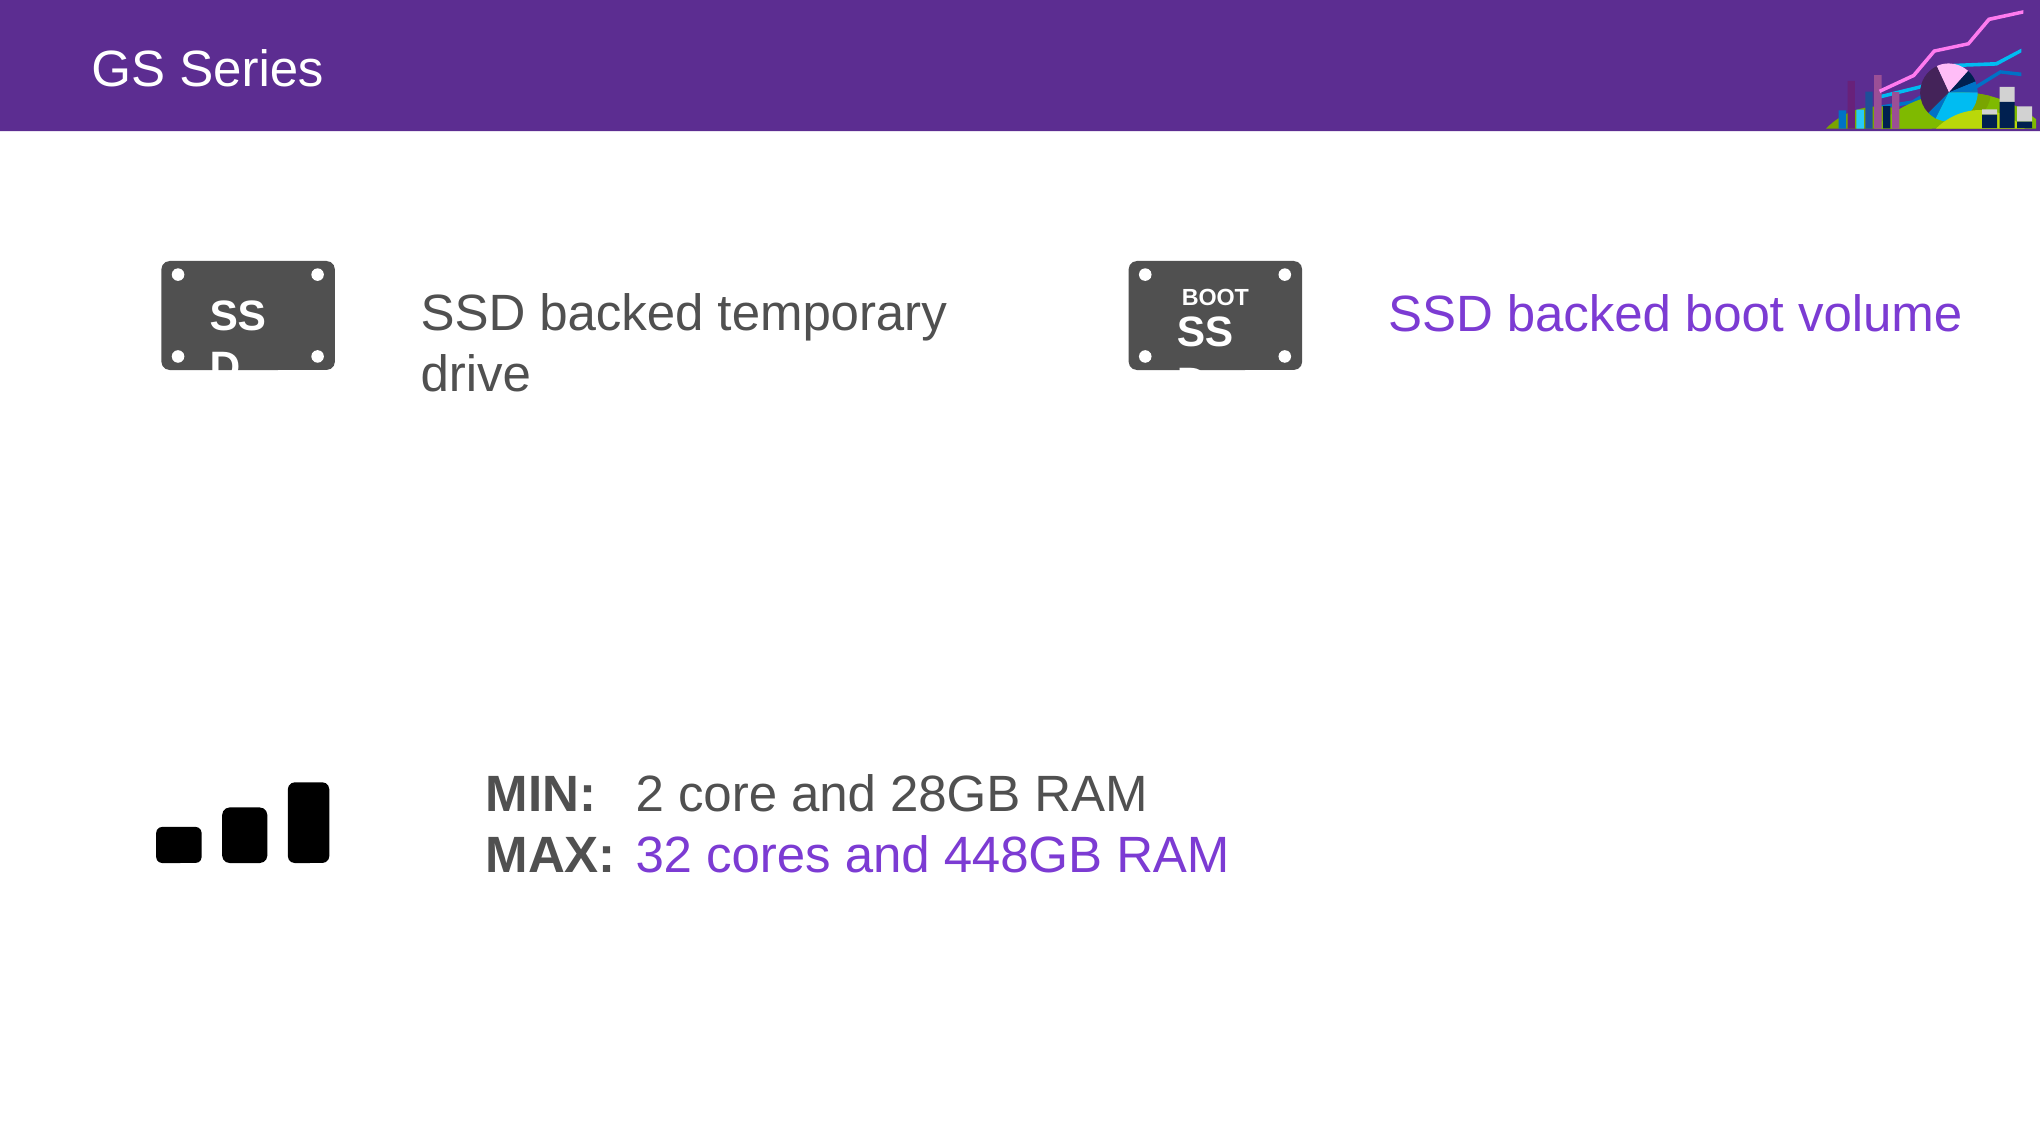

GS Series

SSD

SSD

SSD backed boot volume
BOOT
SSD backed temporary drive
MIN:	2 core and 28GB RAM
MAX: 	32 cores and 448GB RAM